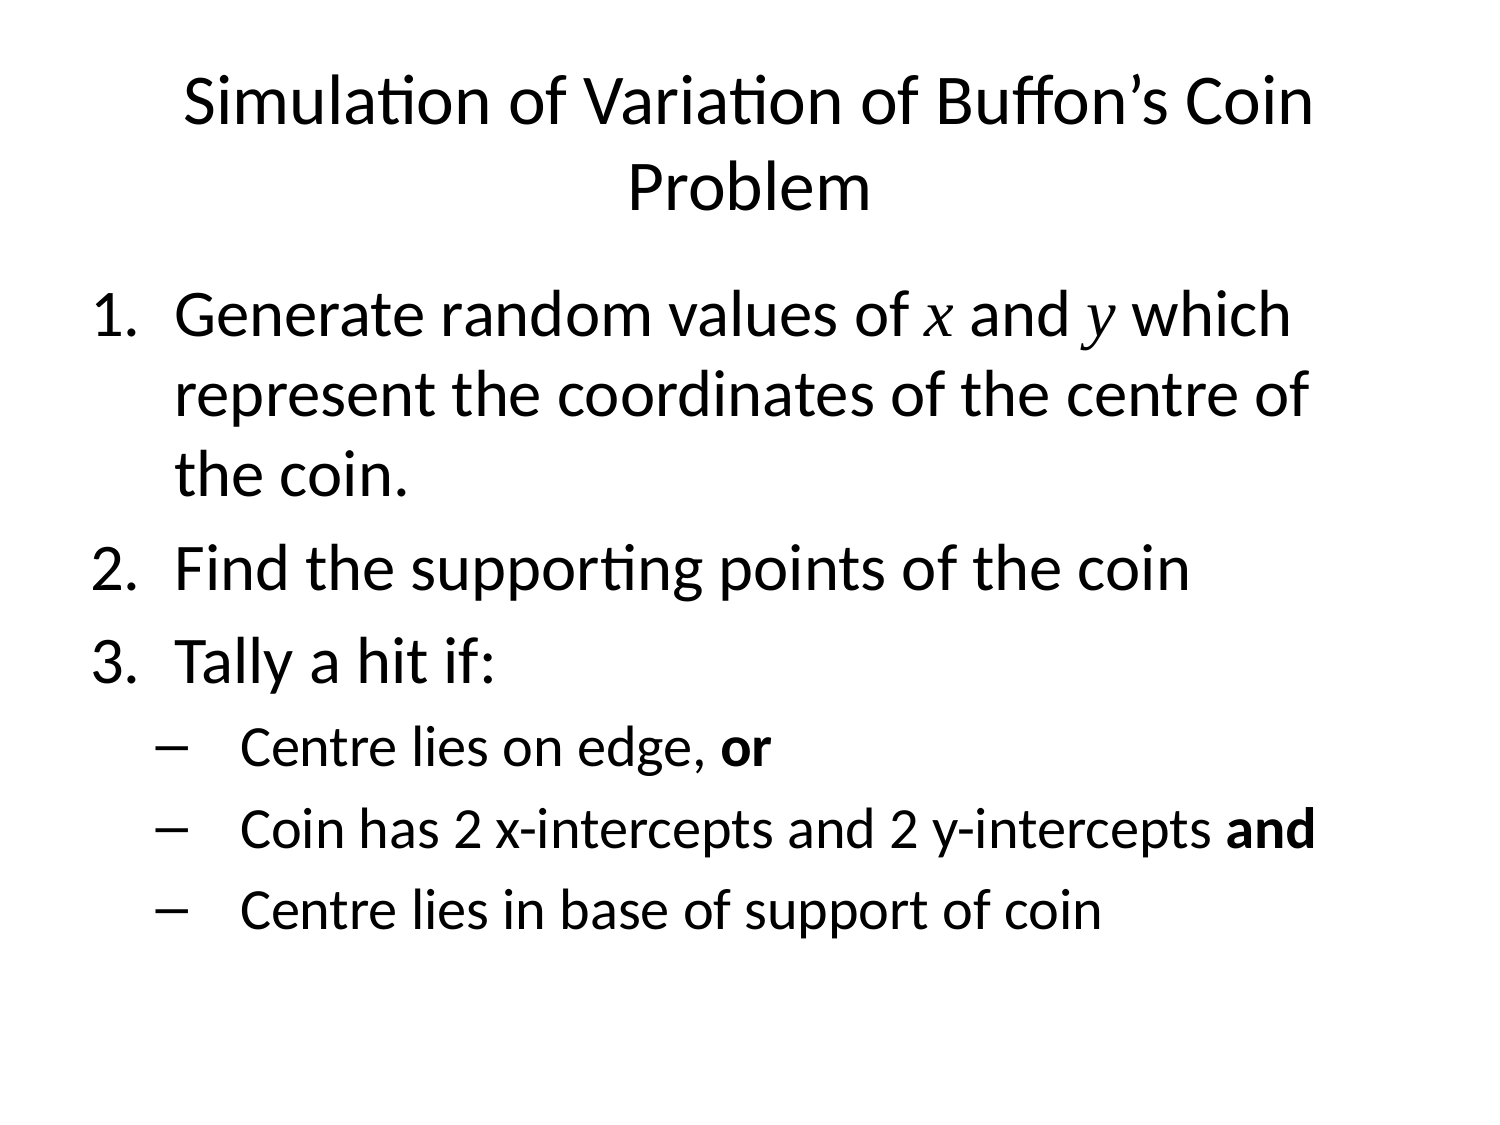

# Simulation of Variation of Buffon’s Coin Problem
Generate random values of x and y which represent the coordinates of the centre of the coin.
Find the supporting points of the coin
Tally a hit if:
Centre lies on edge, or
Coin has 2 x-intercepts and 2 y-intercepts and
Centre lies in base of support of coin